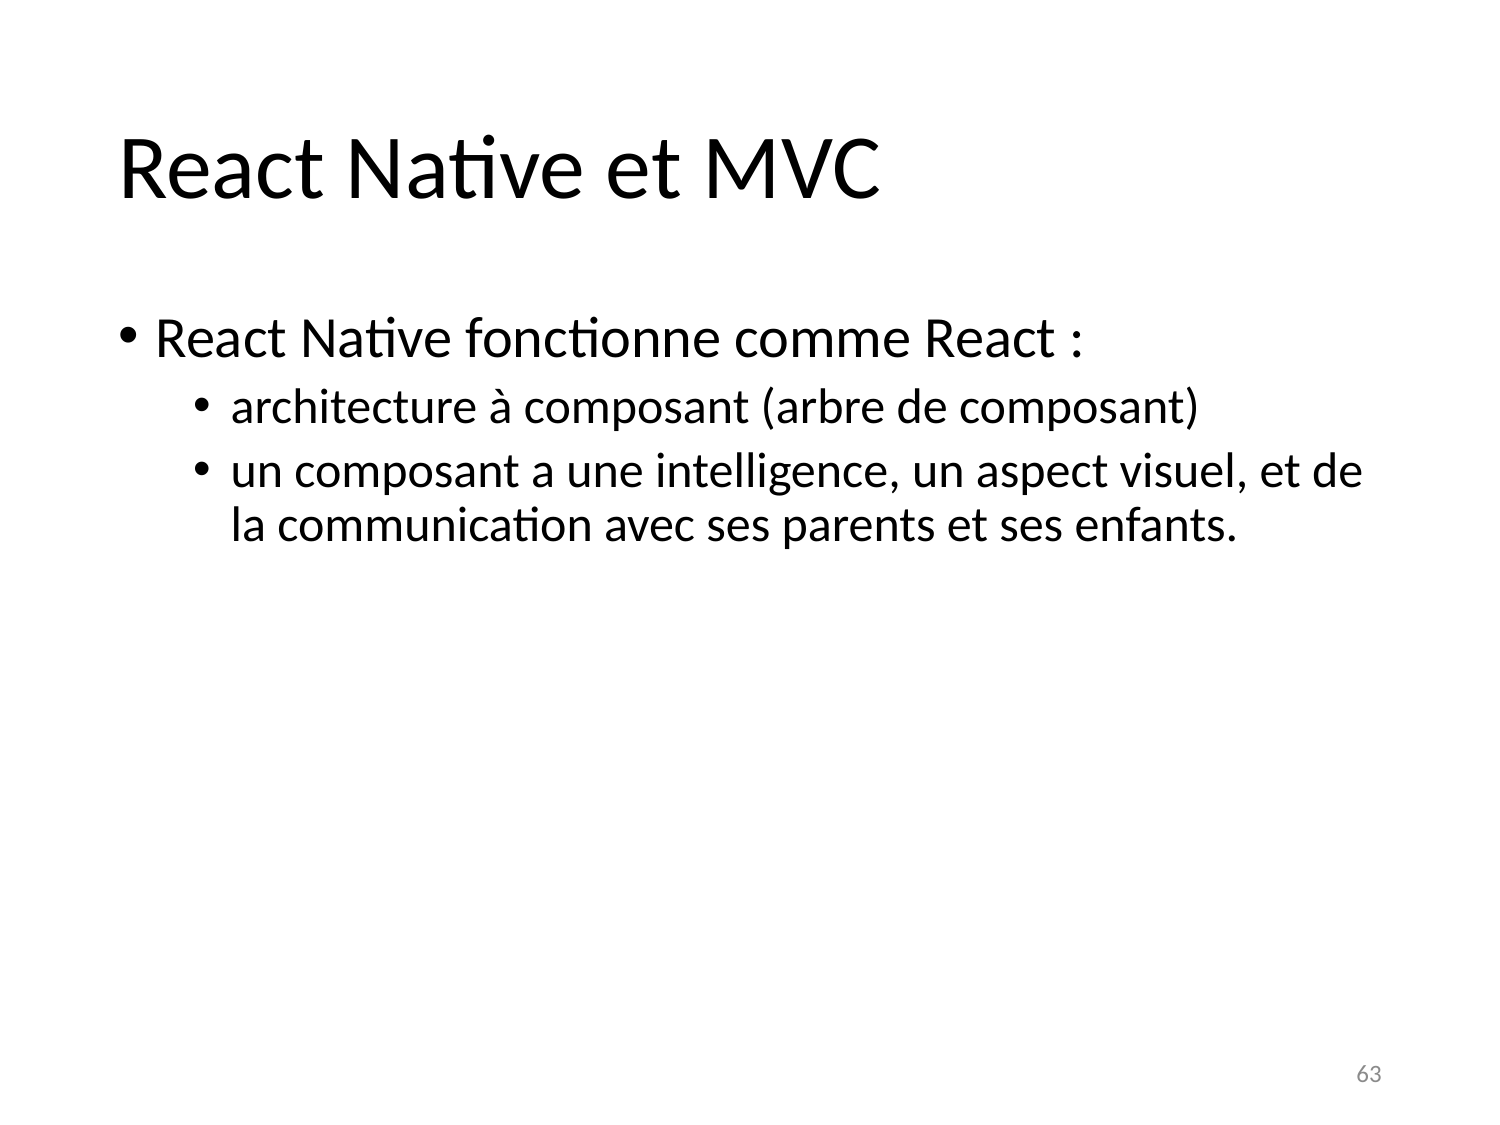

# React Native et MVC
React Native fonctionne comme React :
architecture à composant (arbre de composant)
un composant a une intelligence, un aspect visuel, et de la communication avec ses parents et ses enfants.
63